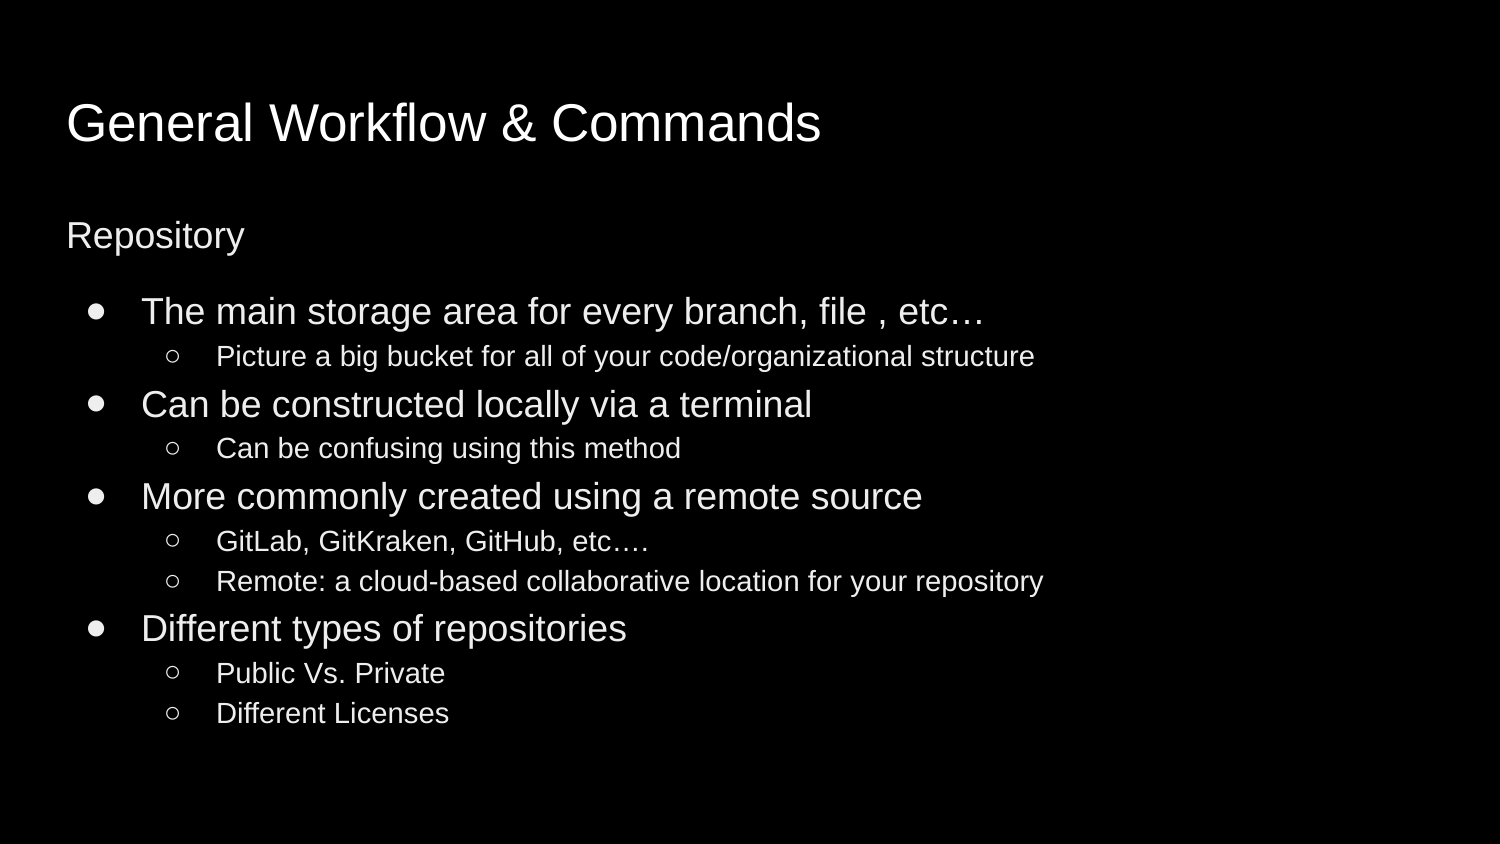

# General Workflow & Commands

Repository
The main storage area for every branch, file , etc…
Picture a big bucket for all of your code/organizational structure
Can be constructed locally via a terminal
Can be confusing using this method
More commonly created using a remote source
GitLab, GitKraken, GitHub, etc….
Remote: a cloud-based collaborative location for your repository
Different types of repositories
Public Vs. Private
Different Licenses